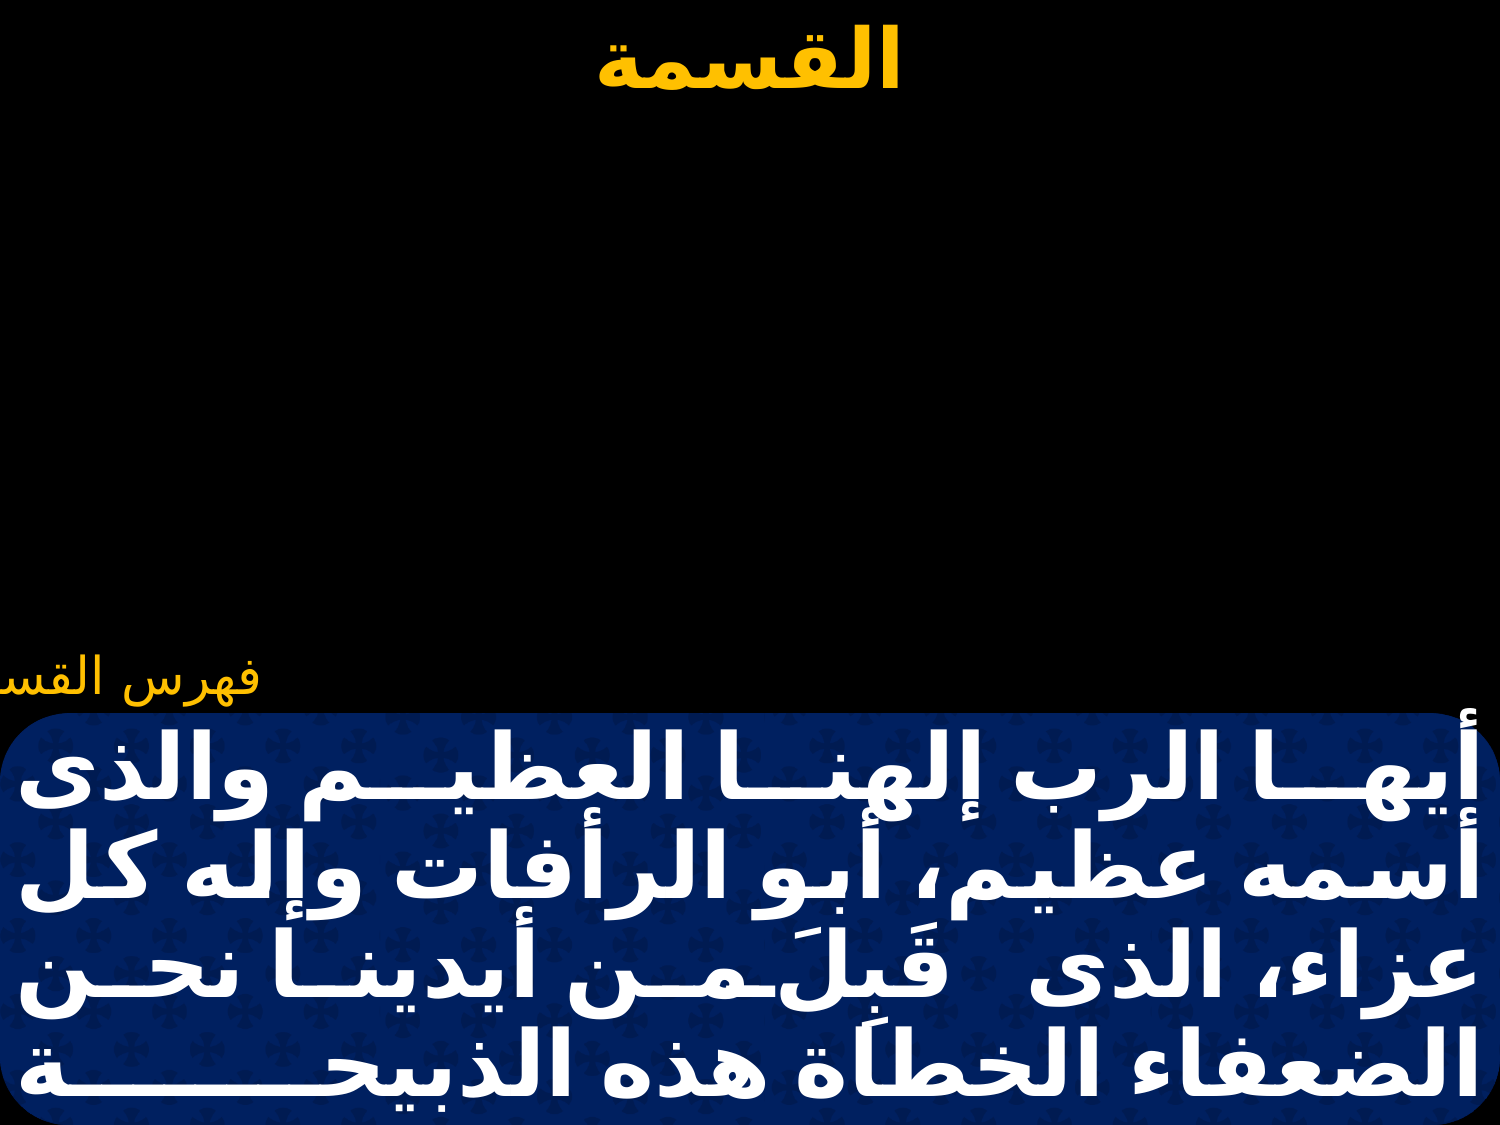

# قسمة للآب سنوى (أيها الرب إلهنا العظيم)
أيها الرب إلهنا العظيم والذى أسمه عظيم، أبو الرأفات وإله كل عزاء، الذى قَبِلَ من أيدينا نحن الضعفاء الخطاة هذه الذبيحة العقلية والحقيقية غير الدموية . أنت أيضاً يا سيدنا الصالح مُحِب البشر